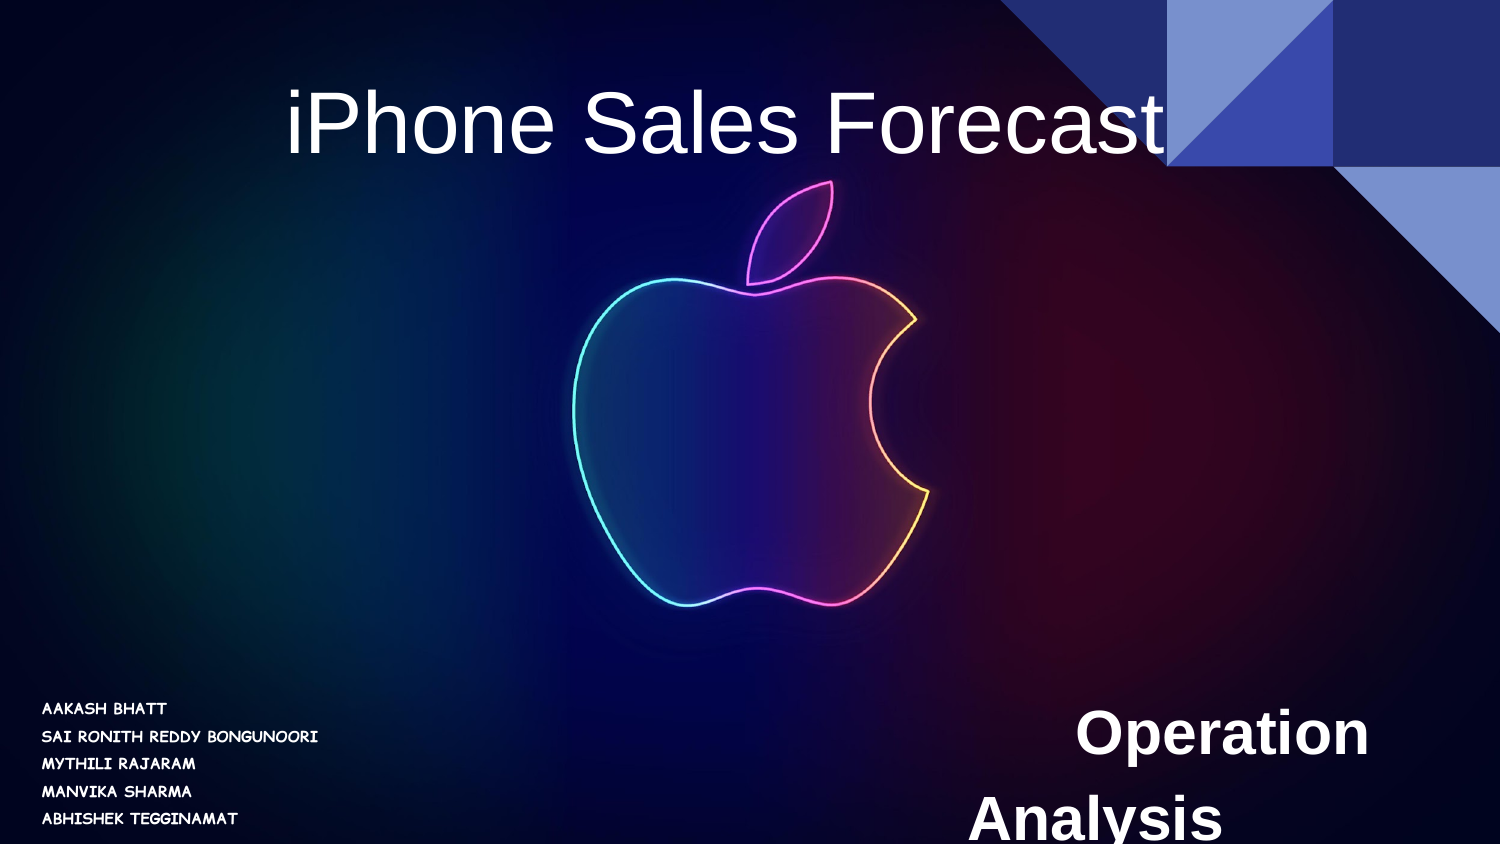

# iPhone Sales Forecast
Operation Analysis                      Prof. Weiwei Chen
AAKASH BHATT
SAI RONITH REDDY BONGUNOORI
MYTHILI RAJARAM
MANVIKA SHARMA
ABHISHEK TEGGINAMAT